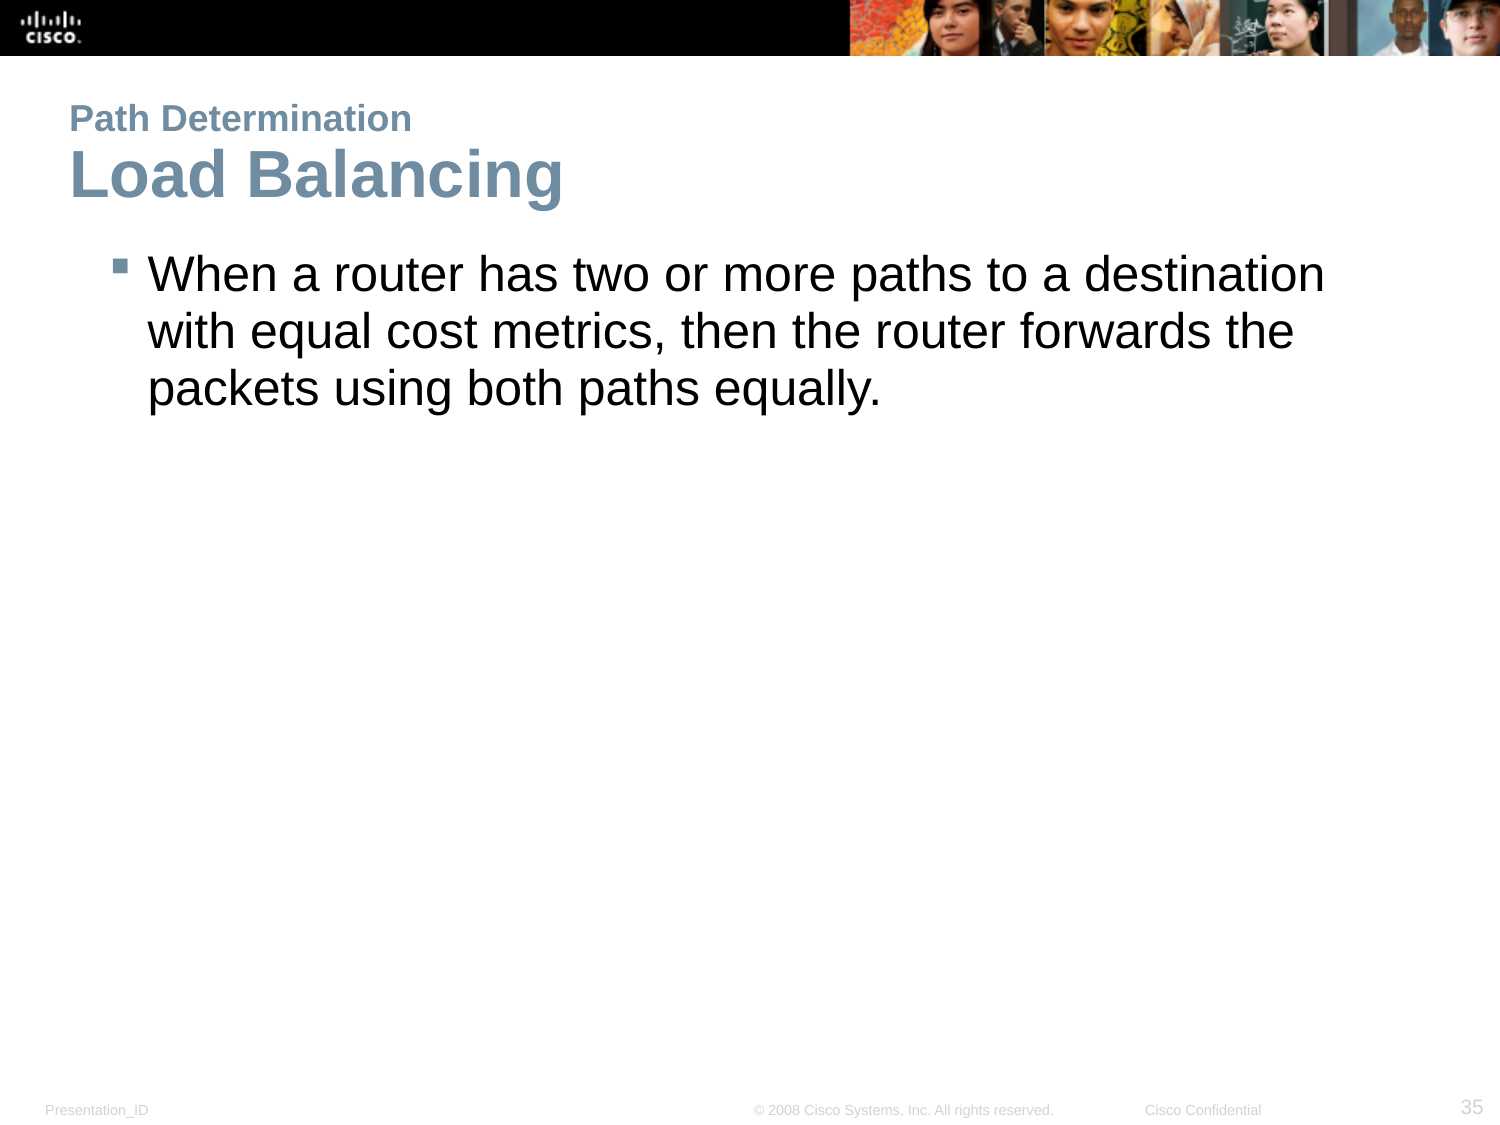

# Path Determination Load Balancing

When a router has two or more paths to a destination with equal cost metrics, then the router forwards the packets using both paths equally.